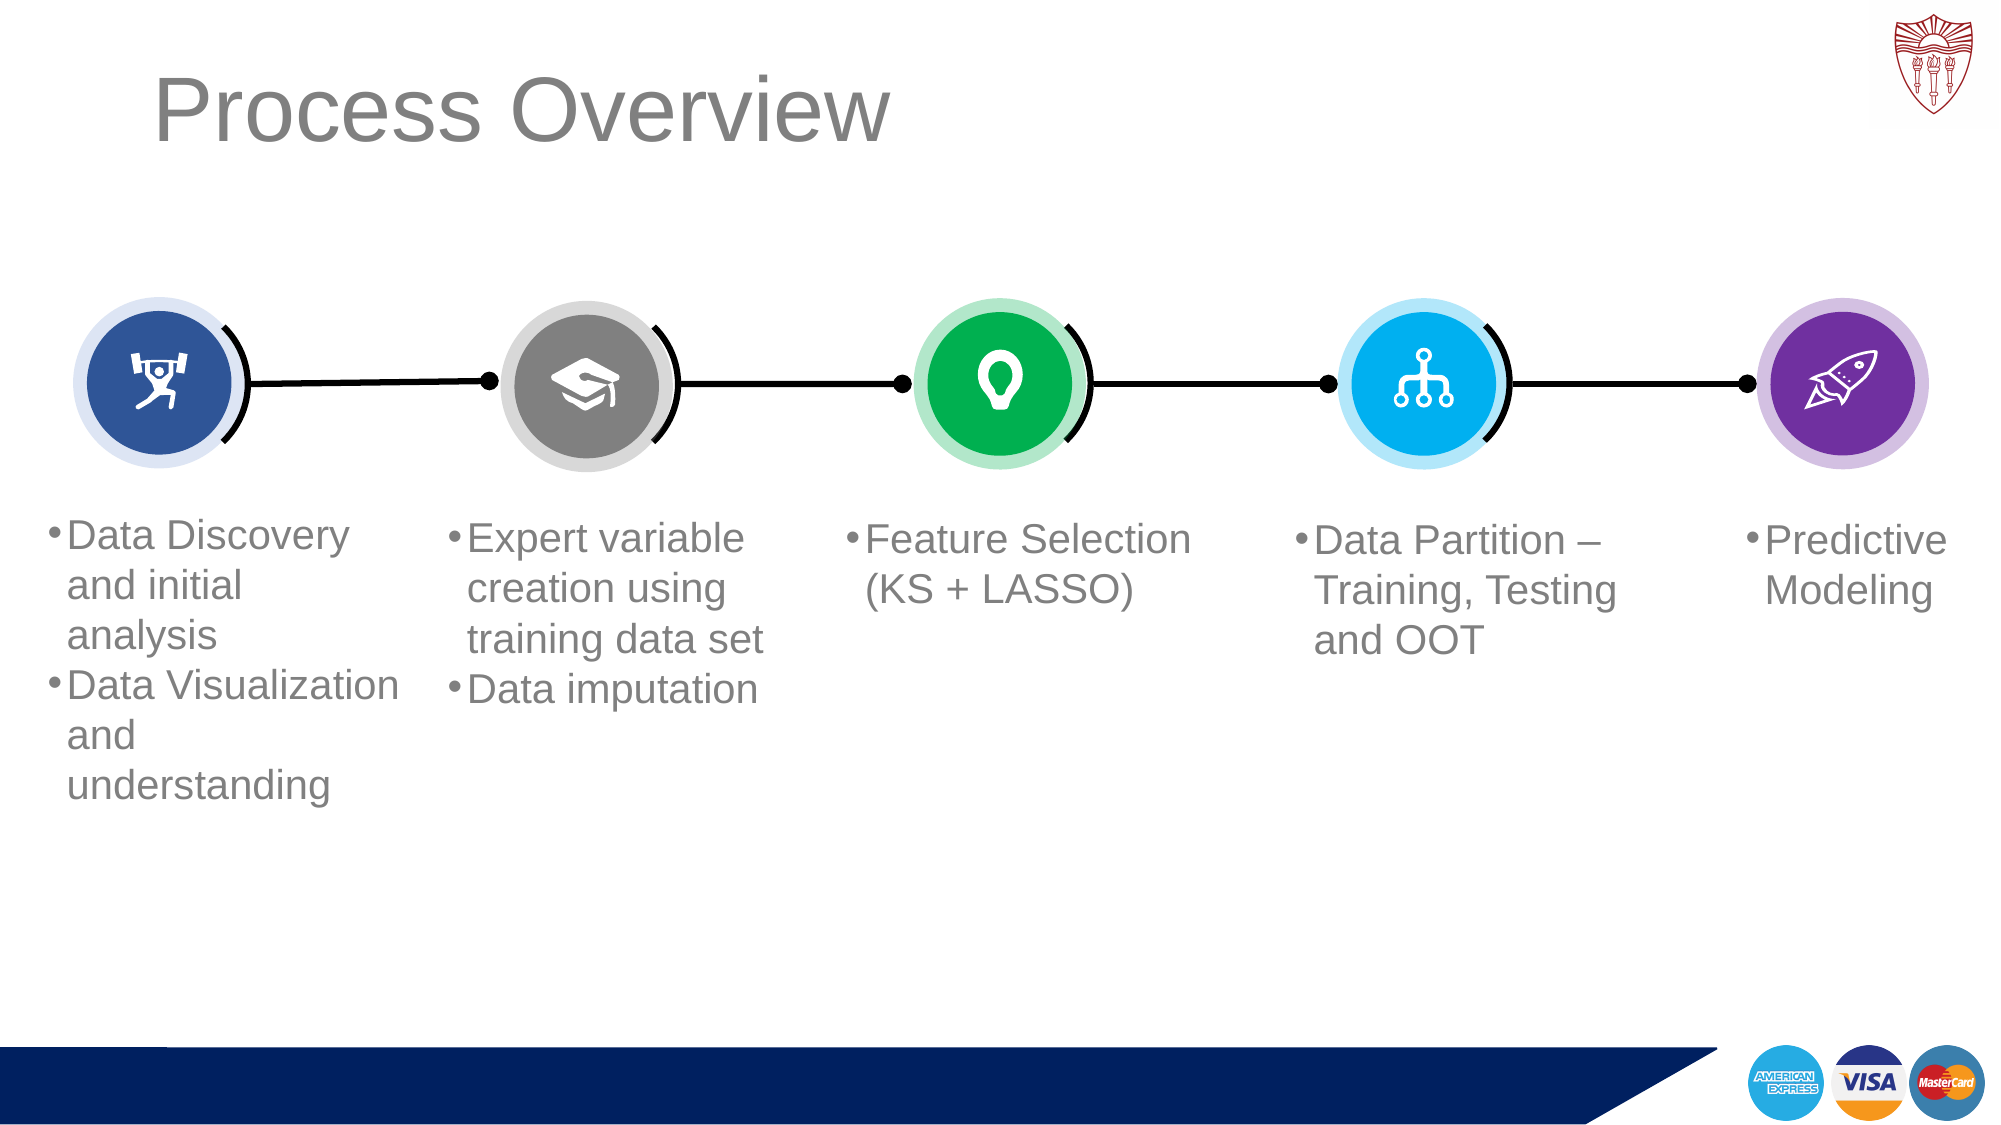

# Process Overview

Data Discovery and initial analysis
Data Visualization and understanding
Expert variable creation using training data set
Data imputation

Feature Selection (KS + LASSO)
Predictive Modeling
Data Partition – Training, Testing and OOT